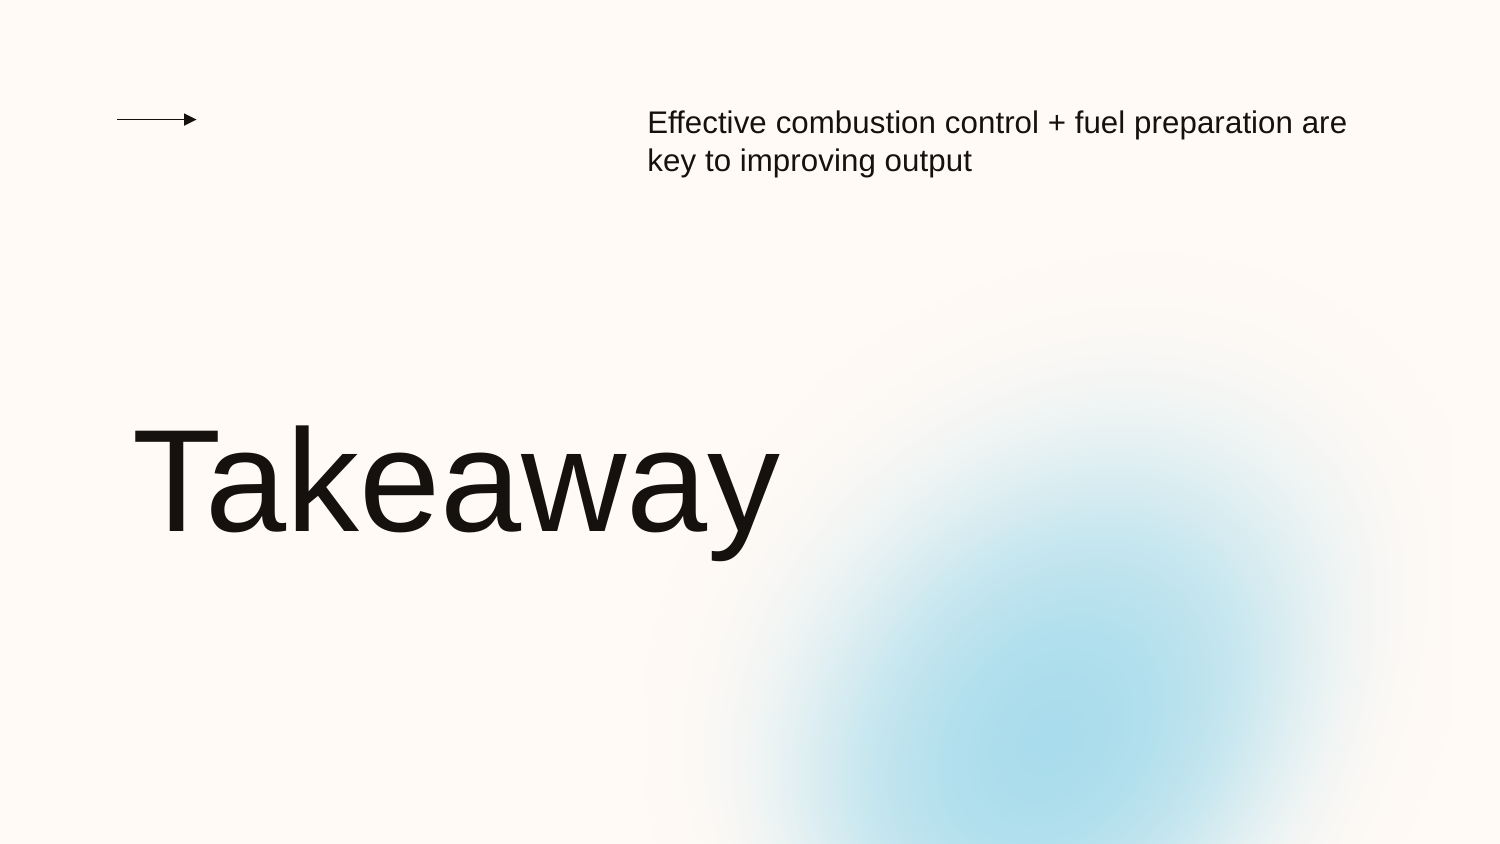

Effective combustion control + fuel preparation are key to improving output
# Takeaway